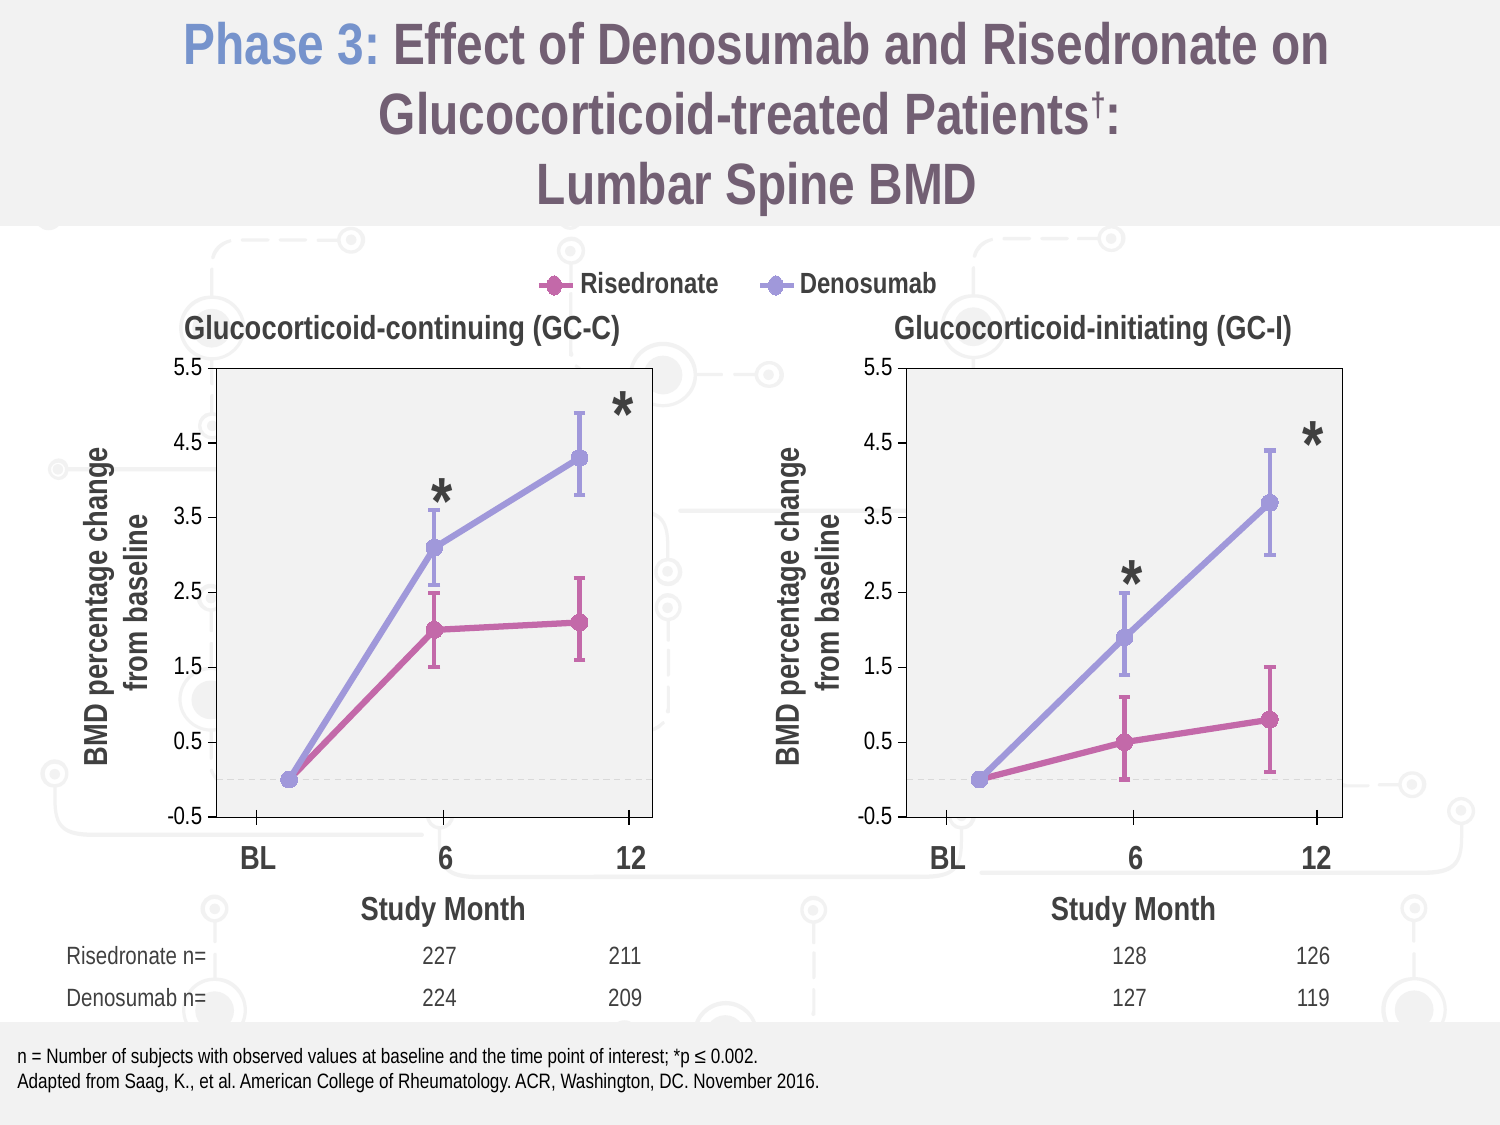

# Phase 3: Effect of Denosumab and Risedronate on Glucocorticoid-treated Patients†: Lumbar Spine BMD
Risedronate
Denosumab

Glucocorticoid-continuing (GC-C)
Glucocorticoid-initiating (GC-I)

### Chart

| Category | Risedronate | Denosumab |
|---|---|---|
| 0 | 0.0 | 0.0 |
| 6 | 2.0 | 3.1 |
| 12 | 2.1 | 4.3 |

### Chart

| Category | Risedronate | Denosumab |
|---|---|---|
| 0 | 0.0 | 0.0 |
| 6 | 0.5 | 1.9 |
| 12 | 0.8 | 3.7 |
*

*
*
*
BMD percentage change
from baseline
BMD percentage change
from baseline
BL
6
12
BL
6
12
Study Month
Study Month
Risedronate n=
227
211
128
126
Denosumab n=
224
209
127
119

n = Number of subjects with observed values at baseline and the time point of interest; *p ≤ 0.002.
Adapted from Saag, K., et al. American College of Rheumatology. ACR, Washington, DC. November 2016.